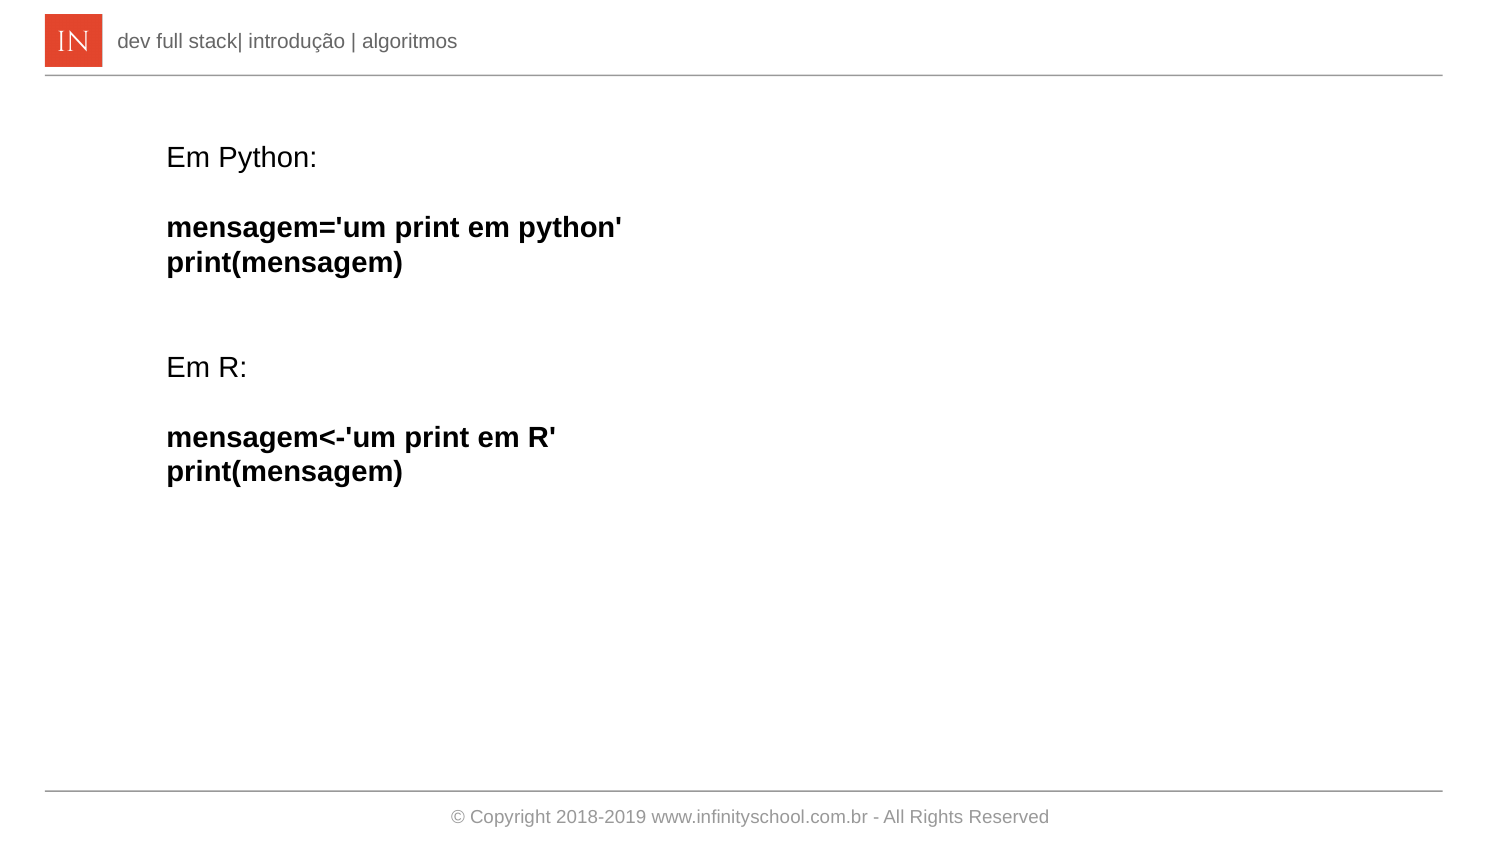

Em Python:
mensagem='um print em python'
print(mensagem)

Em R:
mensagem<-'um print em R'
print(mensagem)